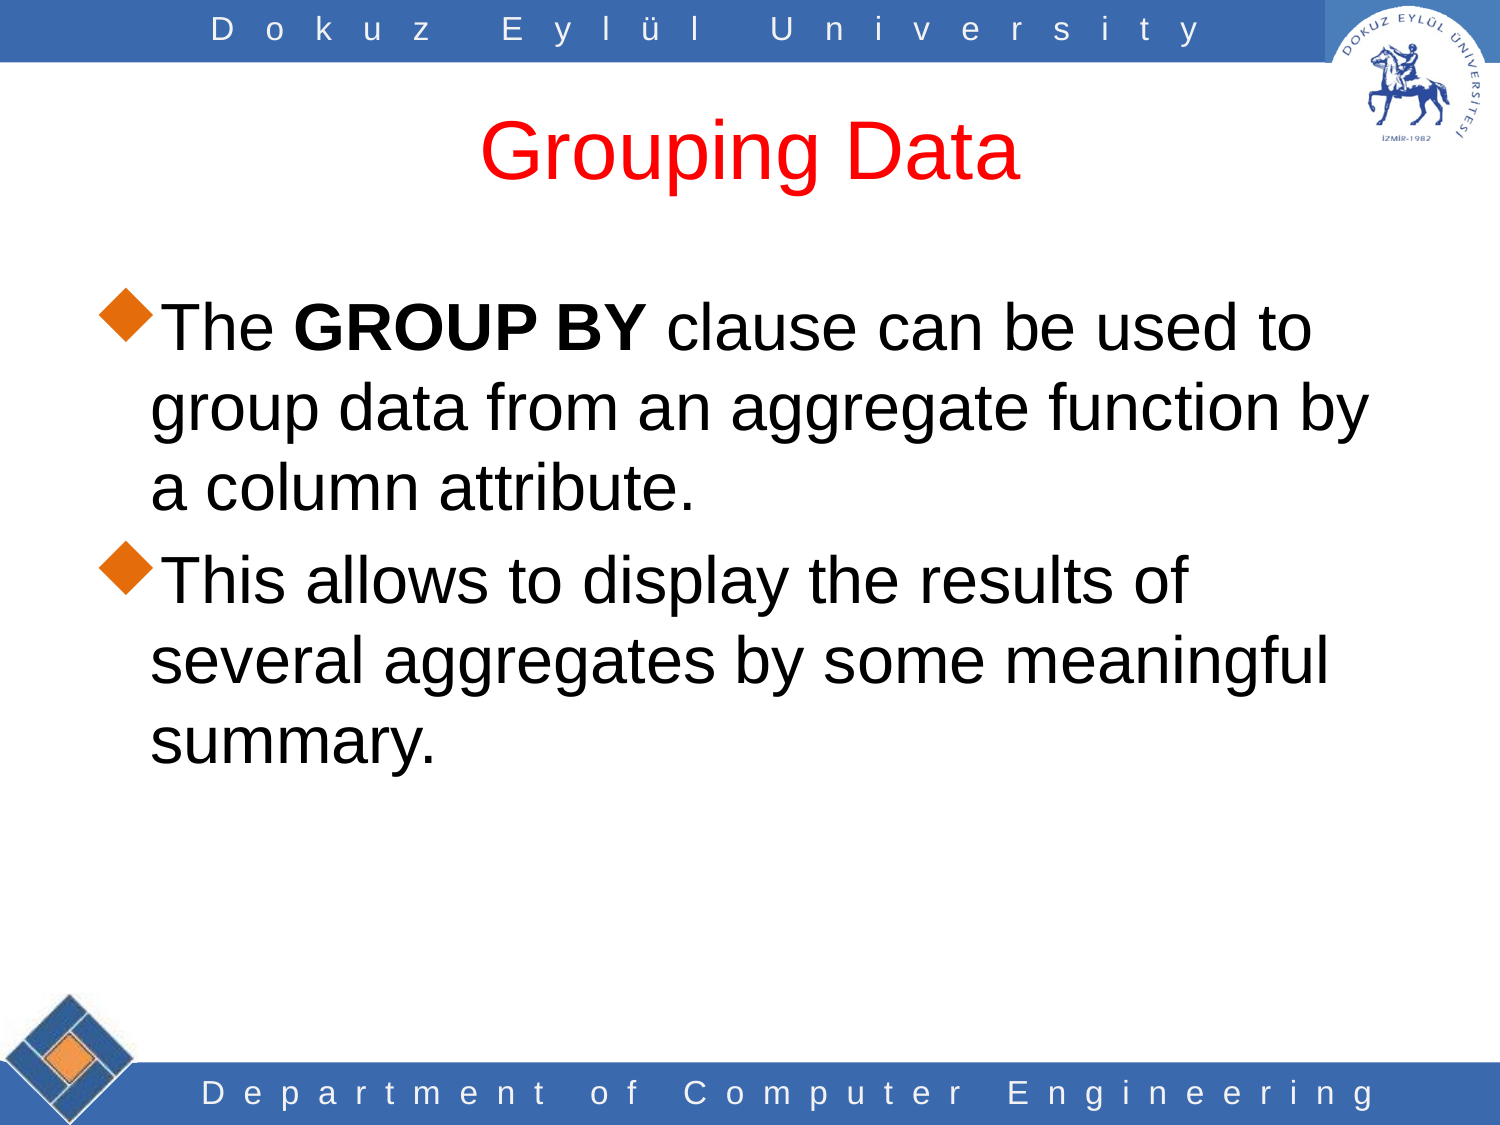

# Grouping Data
The GROUP BY clause can be used to group data from an aggregate function by a column attribute.
This allows to display the results of several aggregates by some meaningful summary.